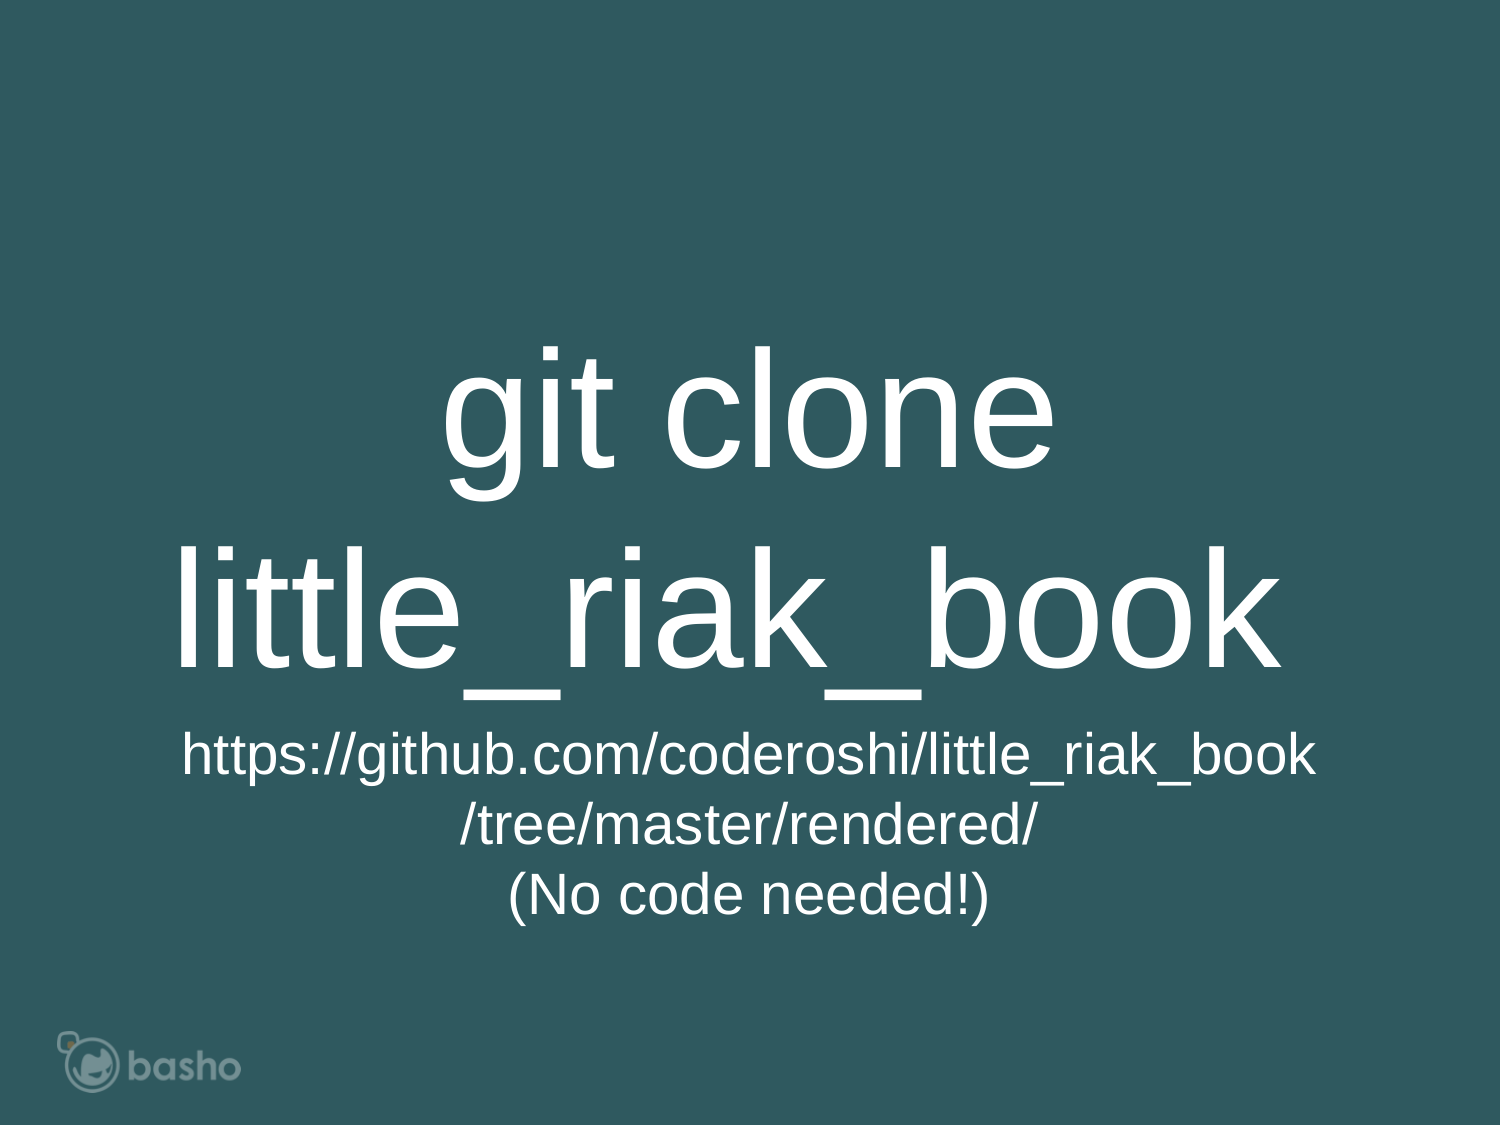

git clone little_riak_book
https://github.com/coderoshi/little_riak_book
/tree/master/rendered/
(No code needed!)